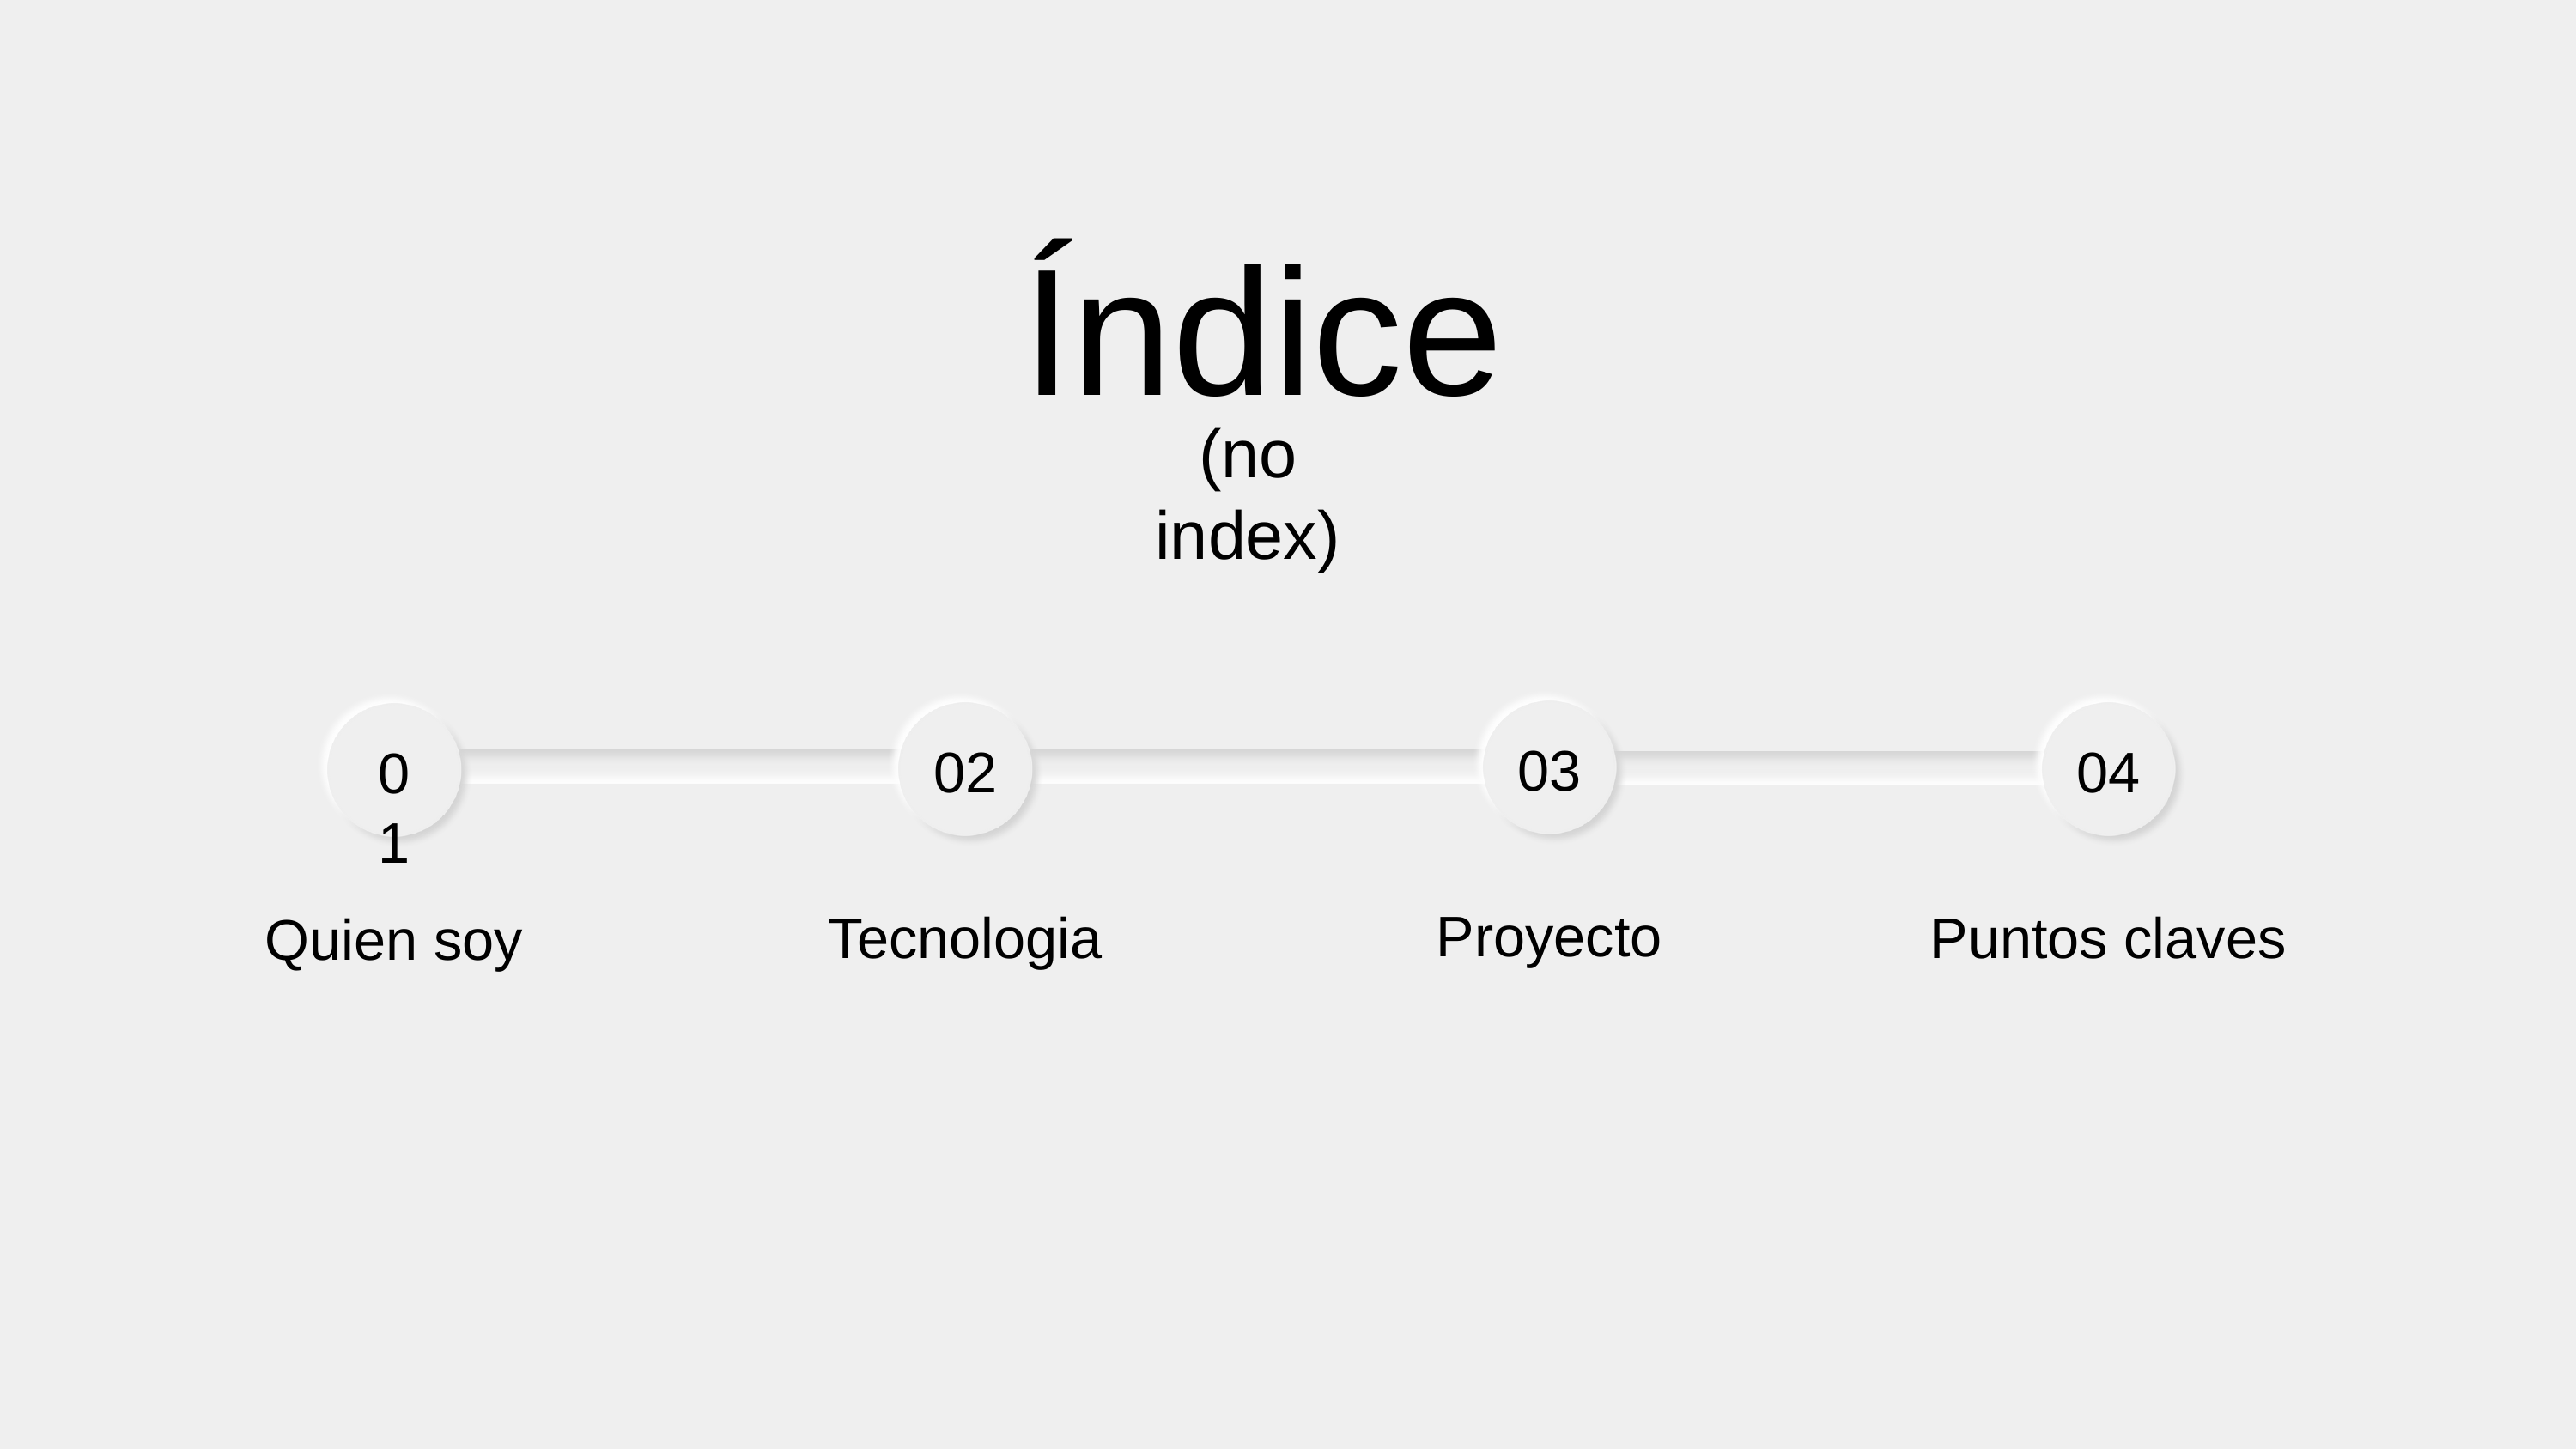

Índice
(no index)

03

02

04

01

Proyecto
Tecnologia
Puntos claves
Quien soy